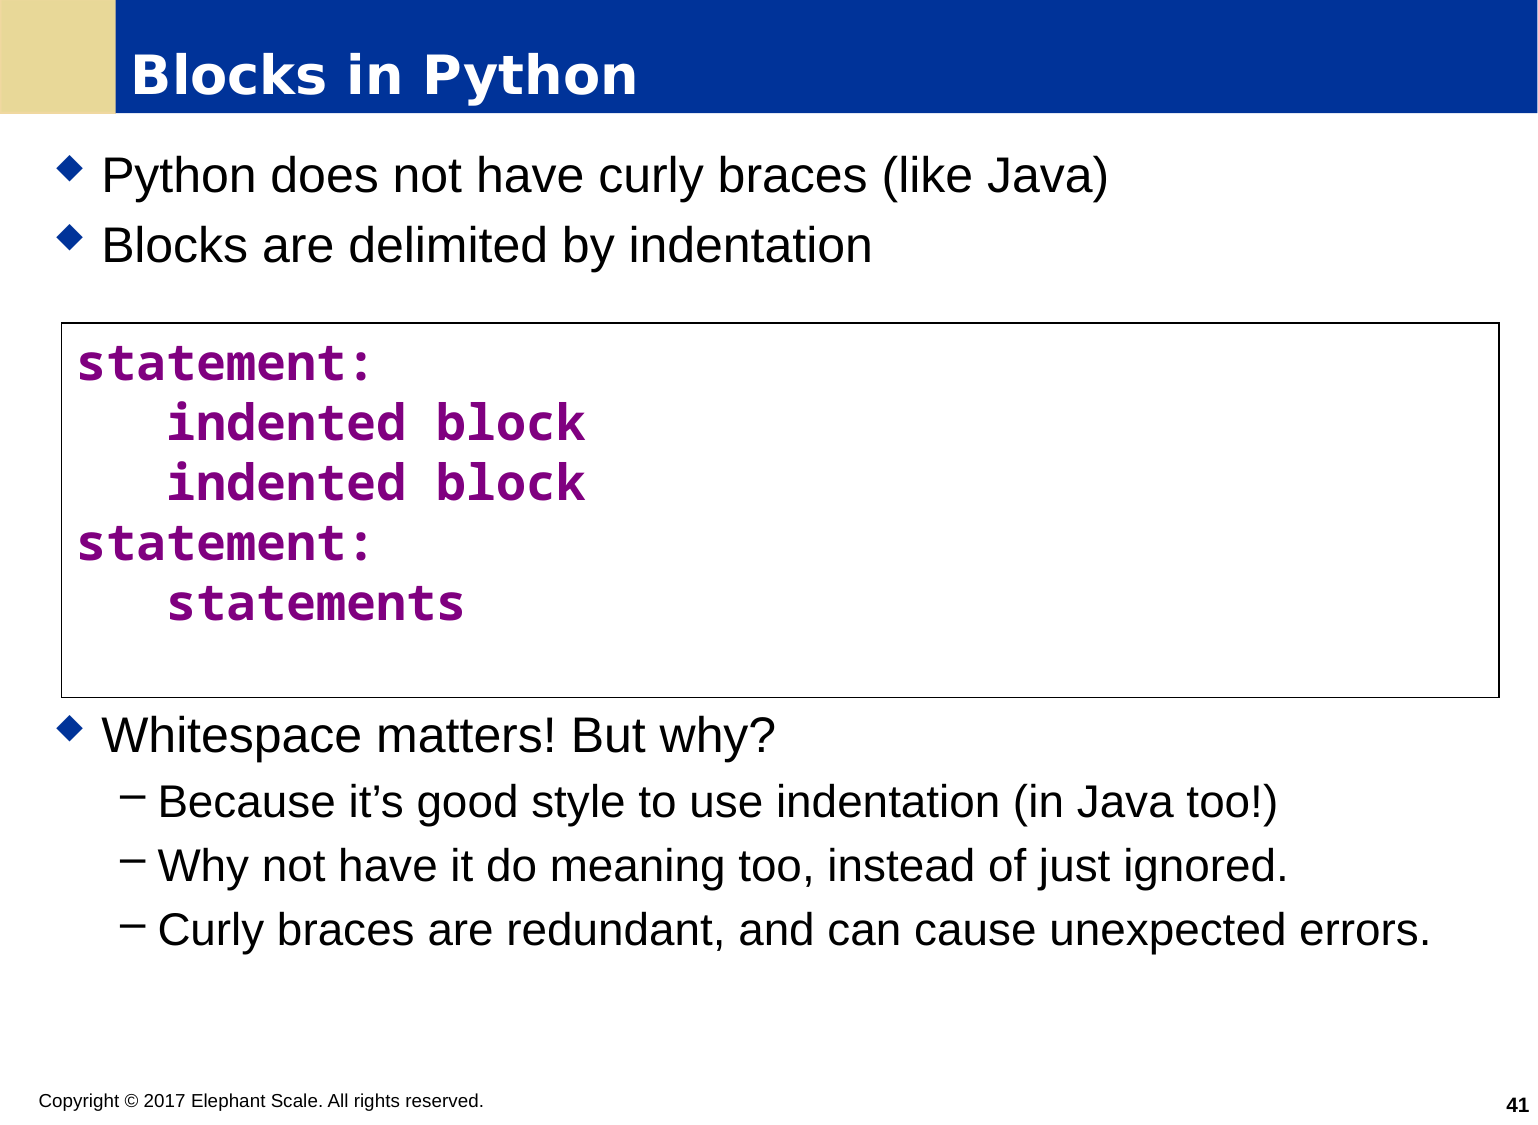

# Blocks in Python
Python does not have curly braces (like Java)
Blocks are delimited by indentation

Whitespace matters! But why?
Because it’s good style to use indentation (in Java too!)
Why not have it do meaning too, instead of just ignored.
Curly braces are redundant, and can cause unexpected errors.
statement:
   indented block
   indented block
statement:
   statements

41
Copyright © 2017 Elephant Scale. All rights reserved.